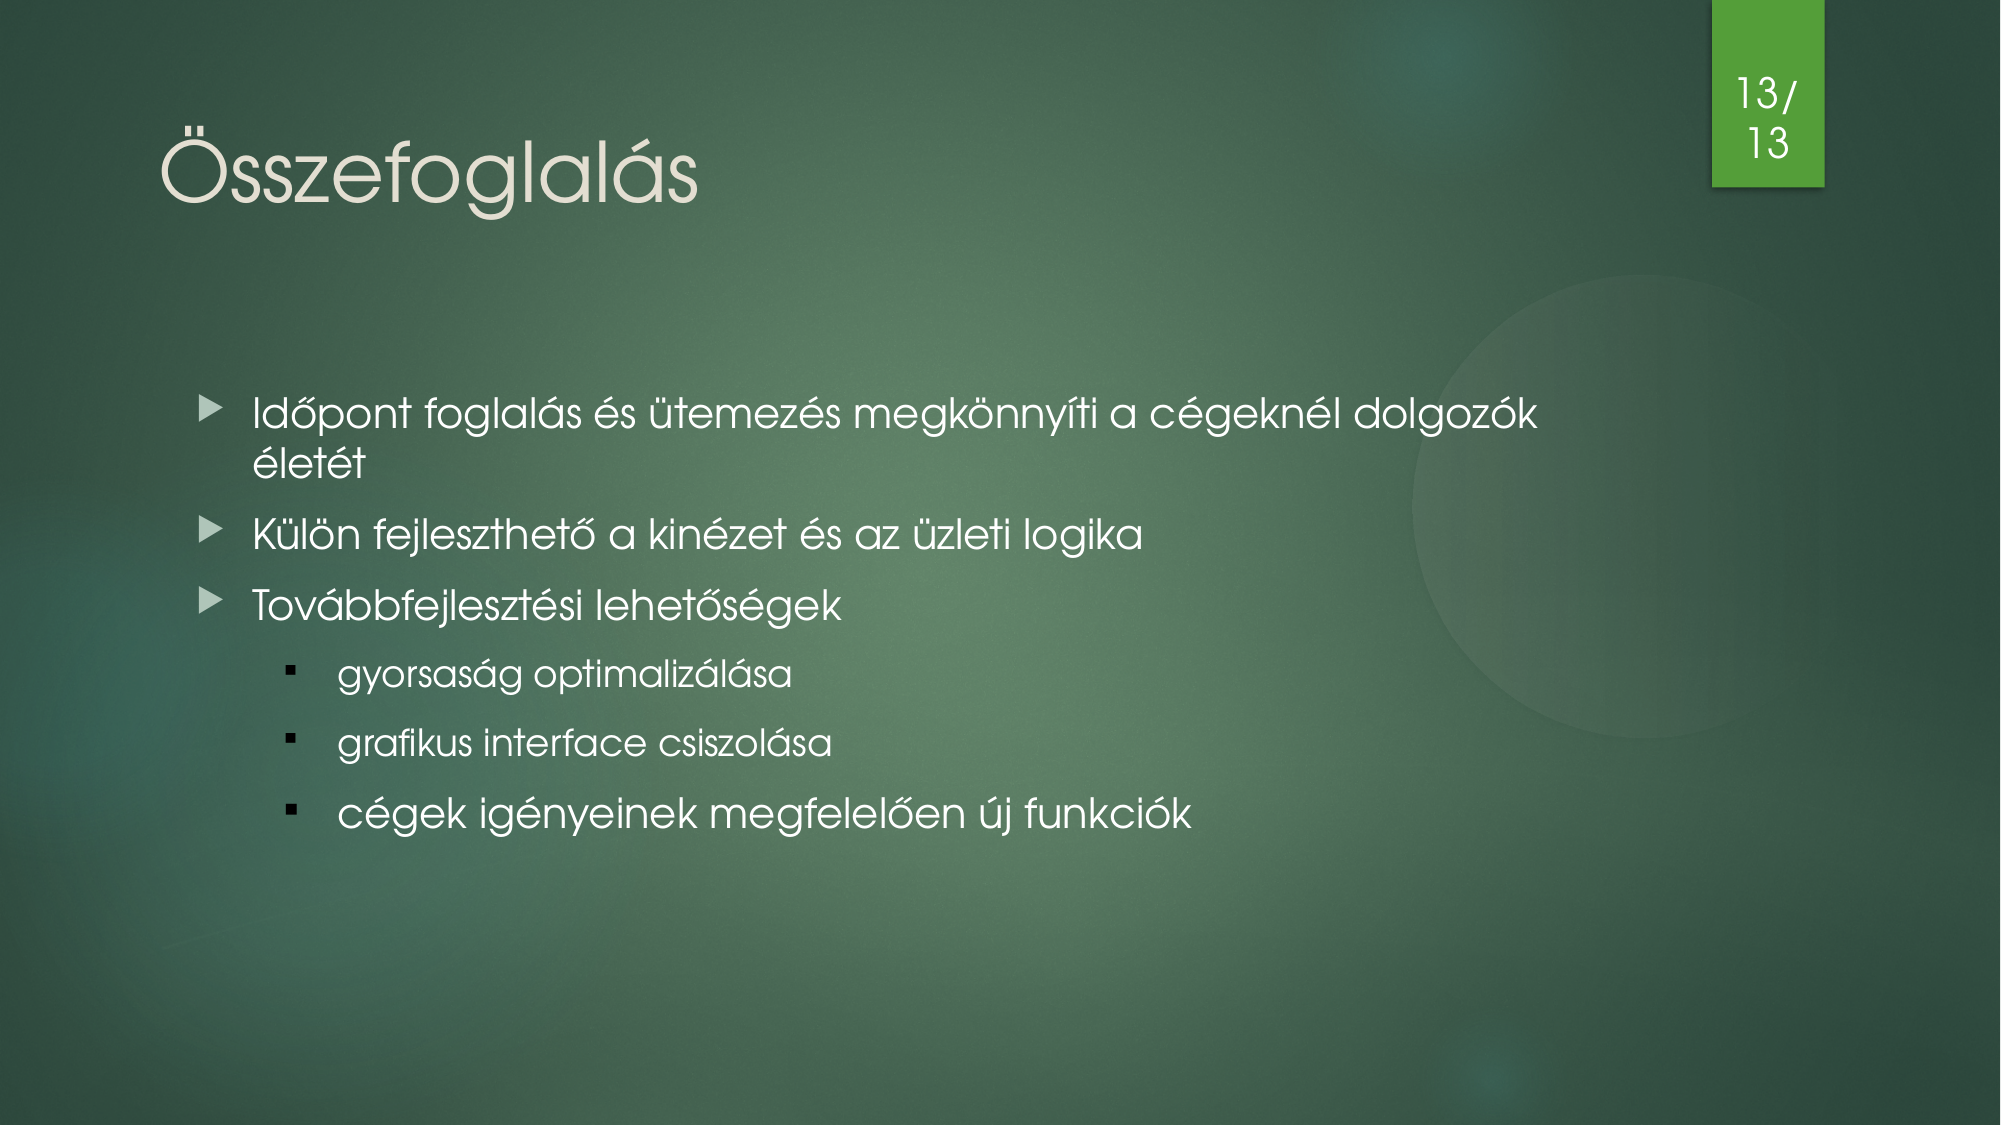

Összefoglalás
13/13
Időpont foglalás és ütemezés megkönnyíti a cégeknél dolgozók életét
Külön fejleszthető a kinézet és az üzleti logika
Továbbfejlesztési lehetőségek
gyorsaság optimalizálása
grafikus interface csiszolása
cégek igényeinek megfelelően új funkciók